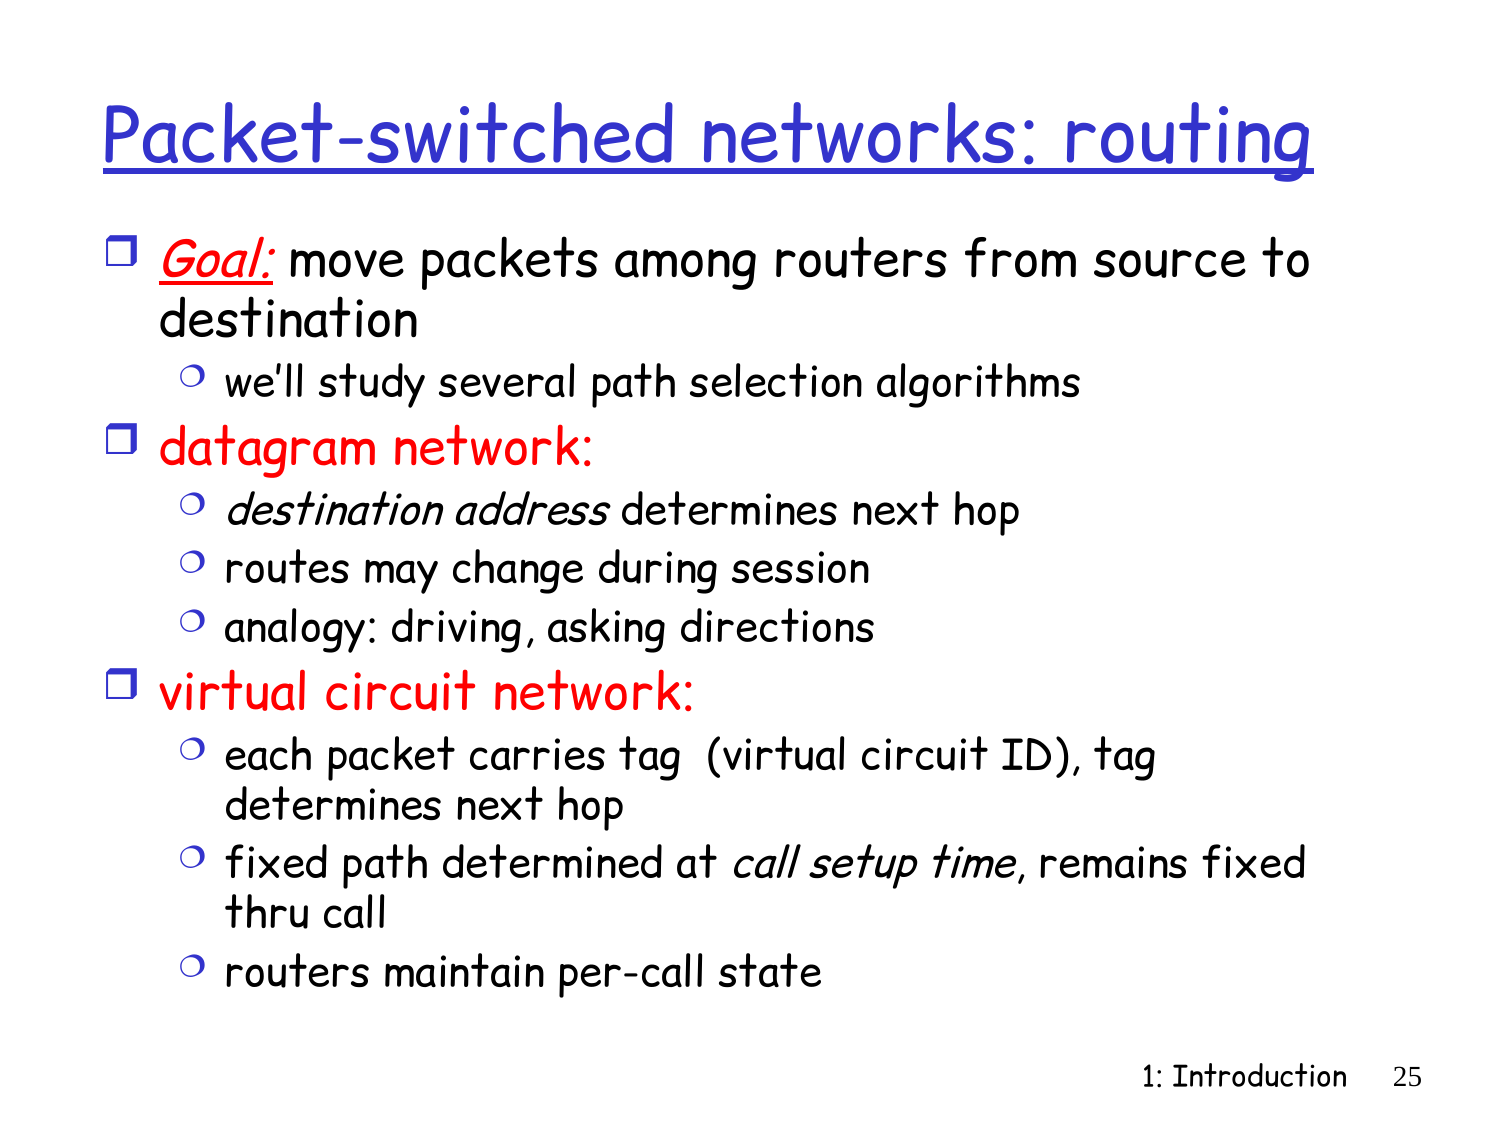

# Packet-switched networks: routing
Goal: move packets among routers from source to destination
we’ll study several path selection algorithms
datagram network:
destination address determines next hop
routes may change during session
analogy: driving, asking directions
virtual circuit network:
each packet carries tag  (virtual circuit ID), tag determines next hop
fixed path determined at call setup time, remains fixed thru call
routers maintain per-call state
1: Introduction
25